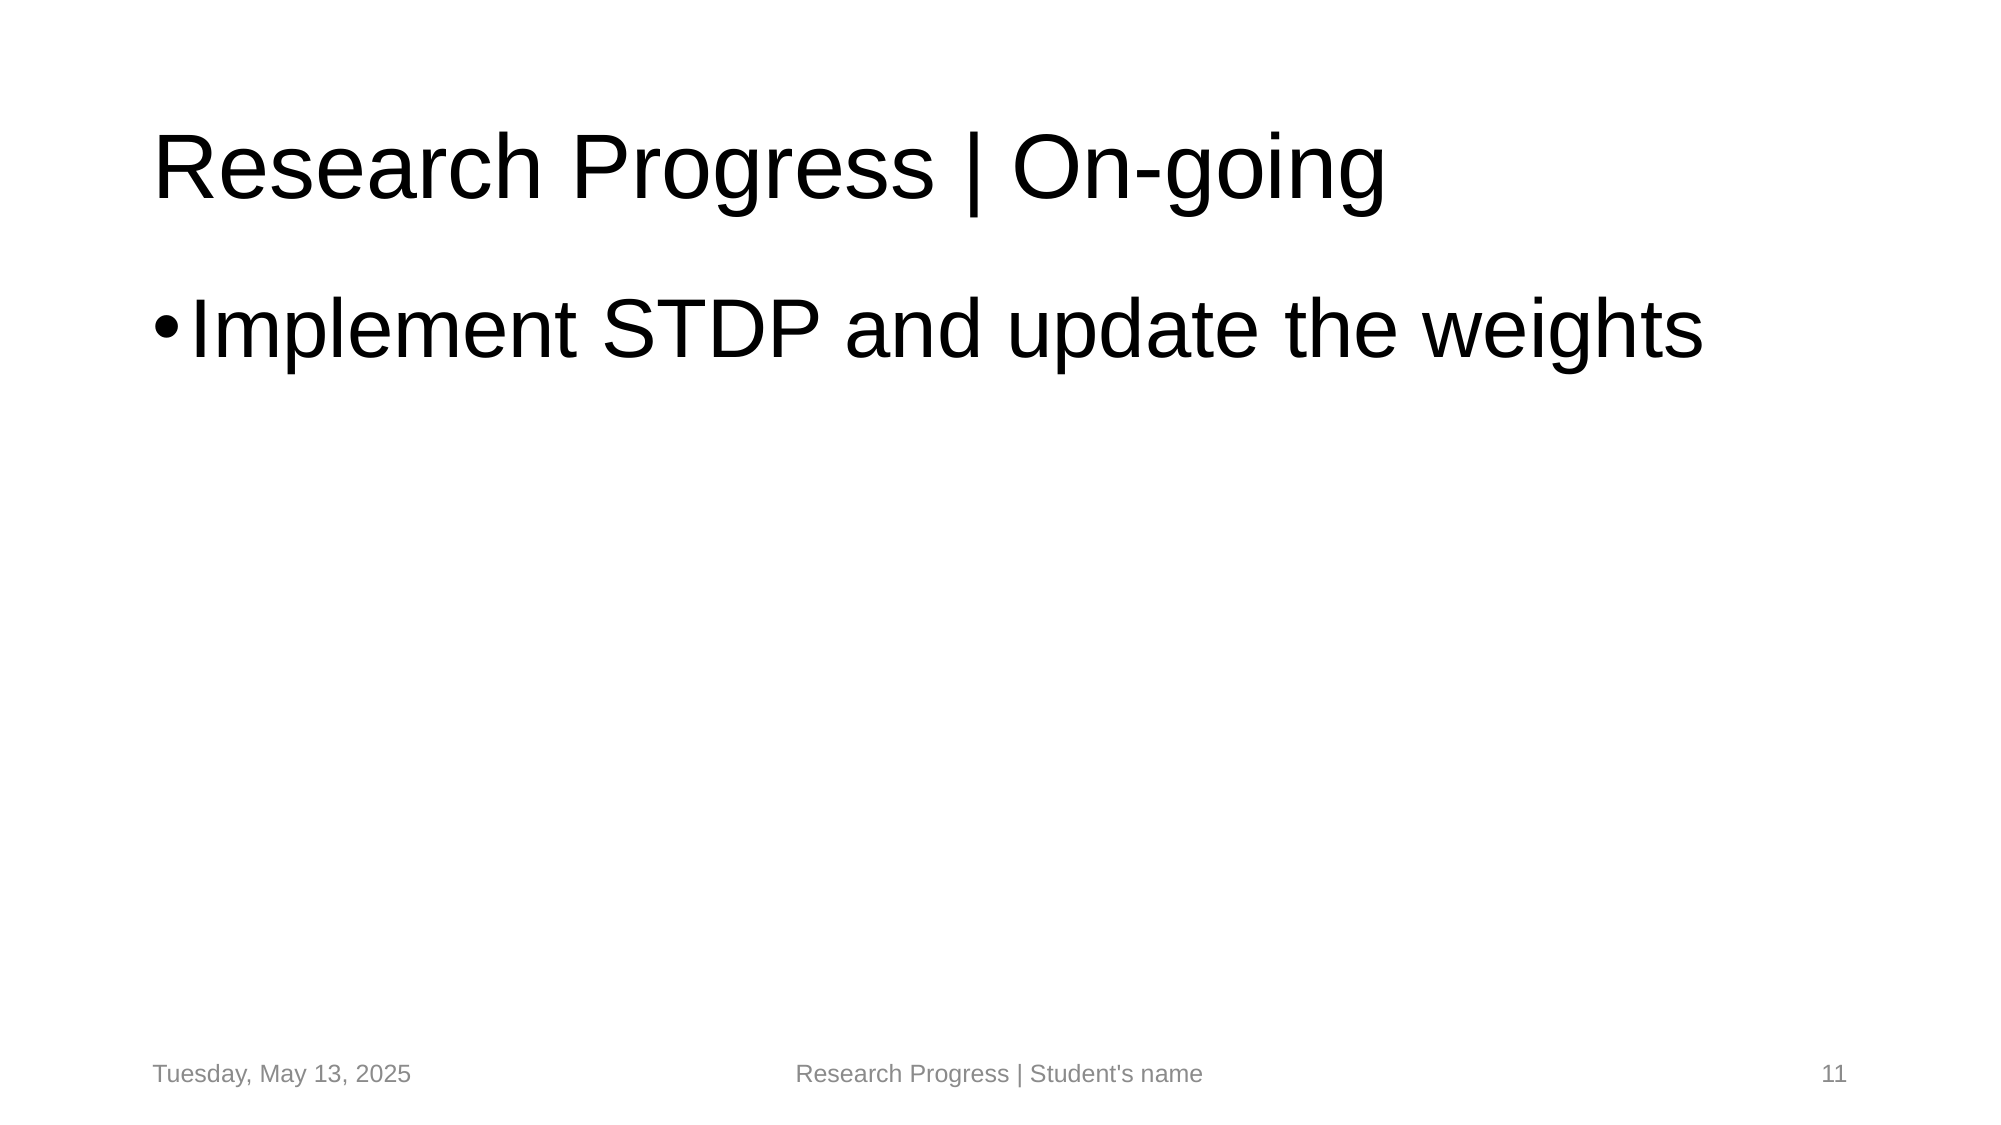

# Research Progress | On-going
Implement STDP and update the weights
Tuesday, May 13, 2025
Research Progress | Student's name
11